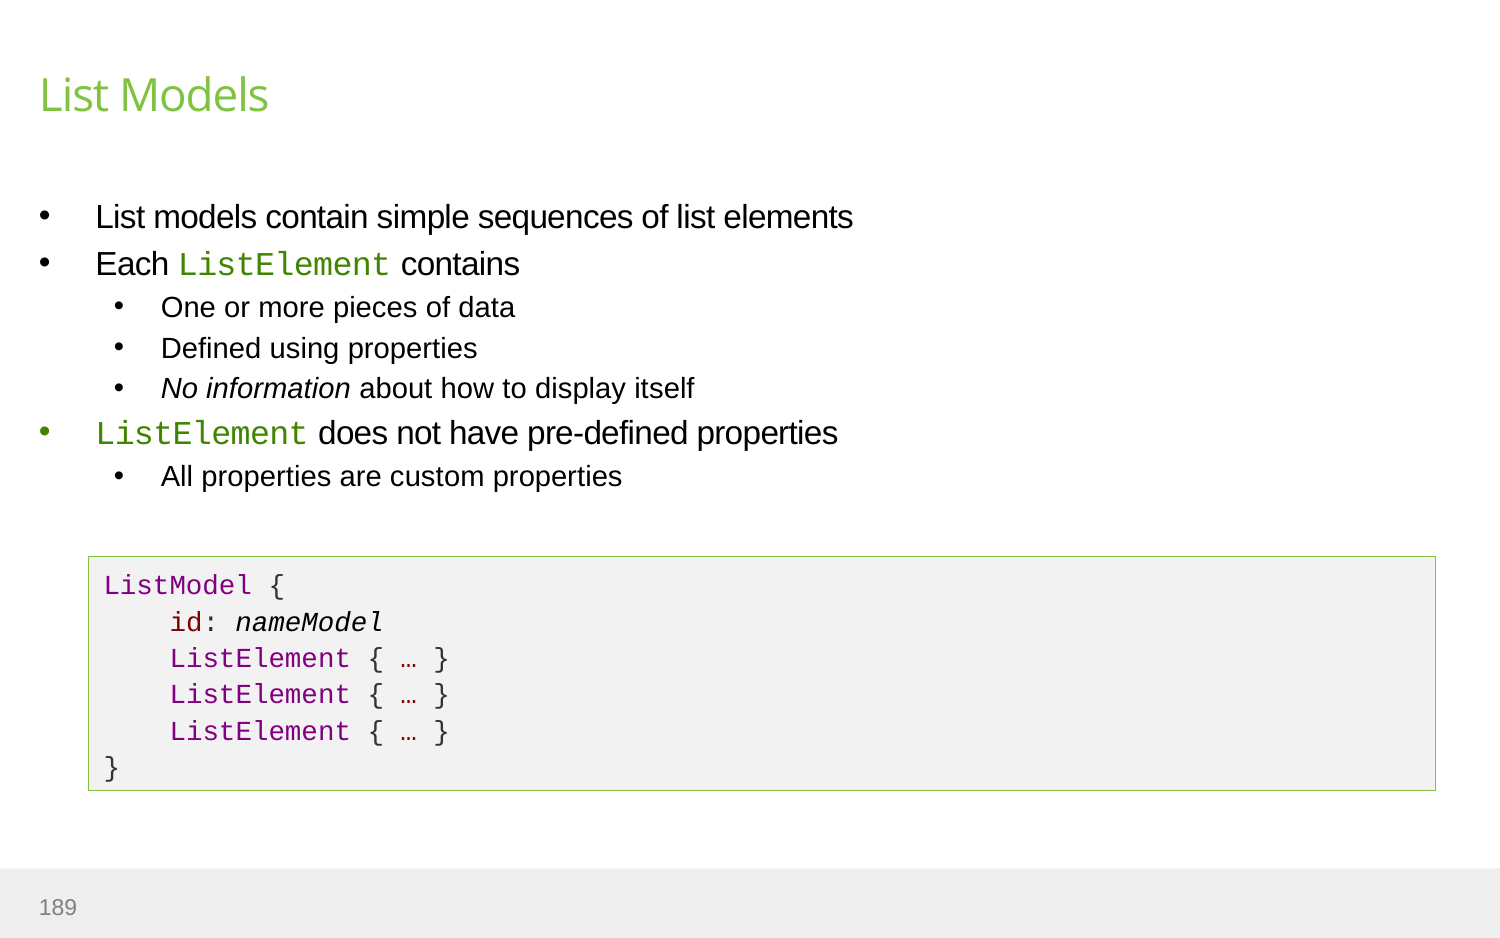

# List Models
List models contain simple sequences of list elements
Each ListElement contains
One or more pieces of data
Defined using properties
No information about how to display itself
ListElement does not have pre-defined properties
All properties are custom properties
ListModel {
    id: nameModel
    ListElement { … }
    ListElement { … }
    ListElement { … }
}
189